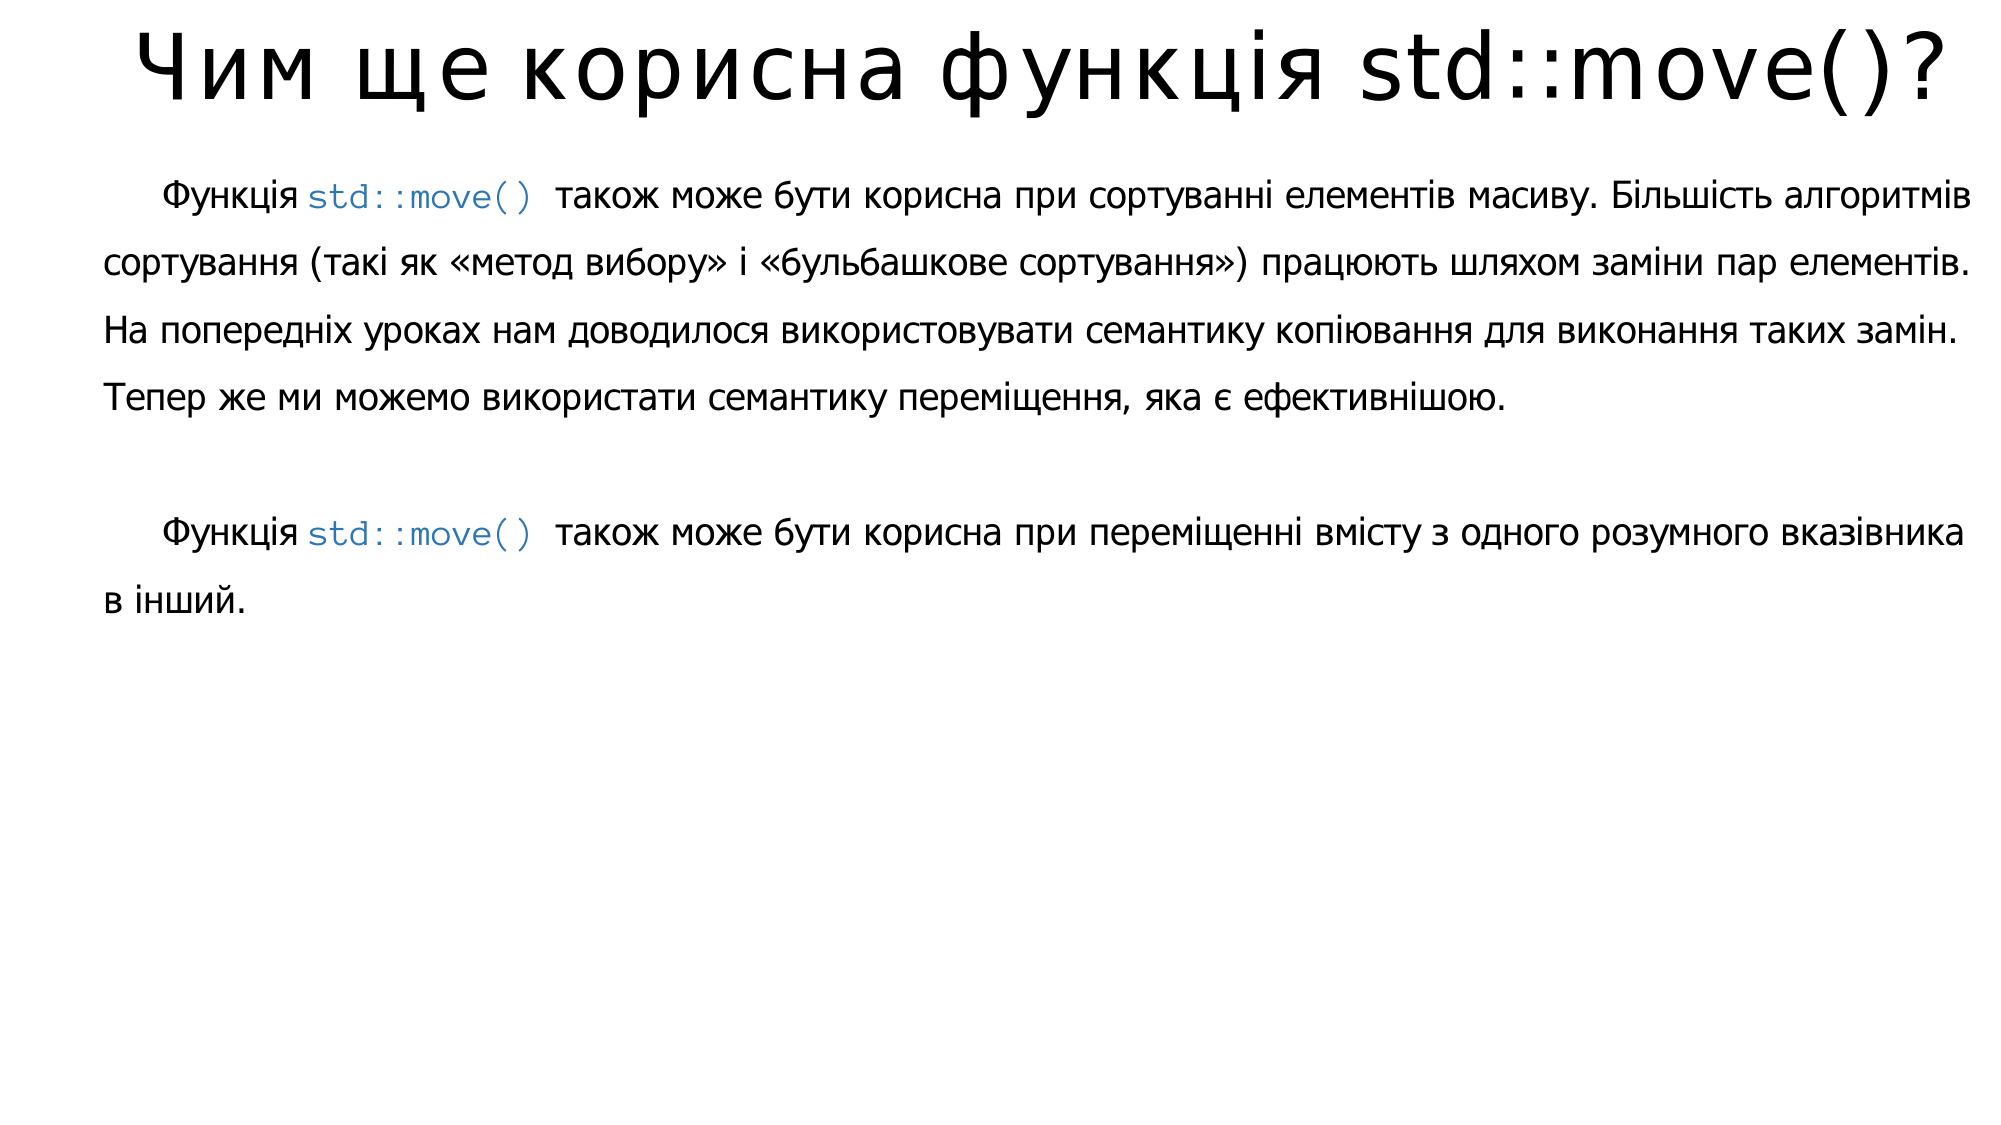

# Чим ще корисна функція std::move()?
Функція std::move() також може бути корисна при сортуванні елементів масиву. Більшість алгоритмів сортування (такі як «метод вибору» і «бульбашкове сортування») працюють шляхом заміни пар елементів. На попередніх уроках нам доводилося використовувати семантику копіювання для виконання таких замін. Тепер же ми можемо використати семантику переміщення, яка є ефективнішою.

Функція std::move() також може бути корисна при переміщенні вмісту з одного розумного вказівника в інший.